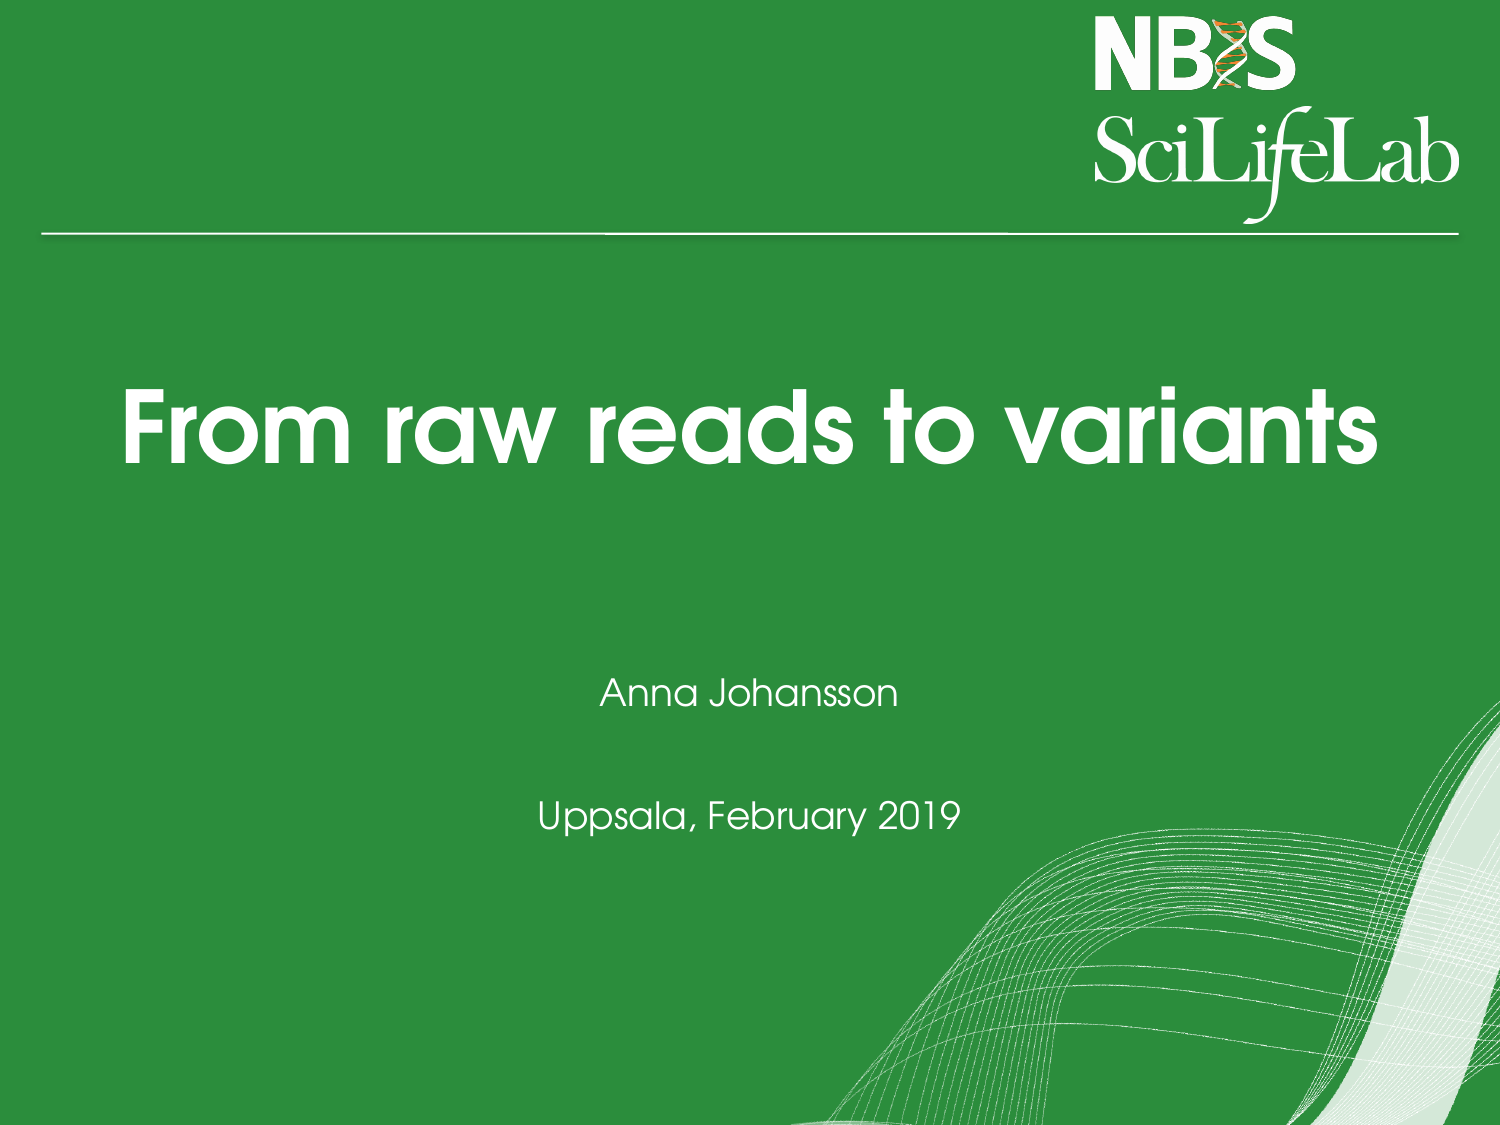

# From raw reads to variants
Anna Johansson
Uppsala, February 2019